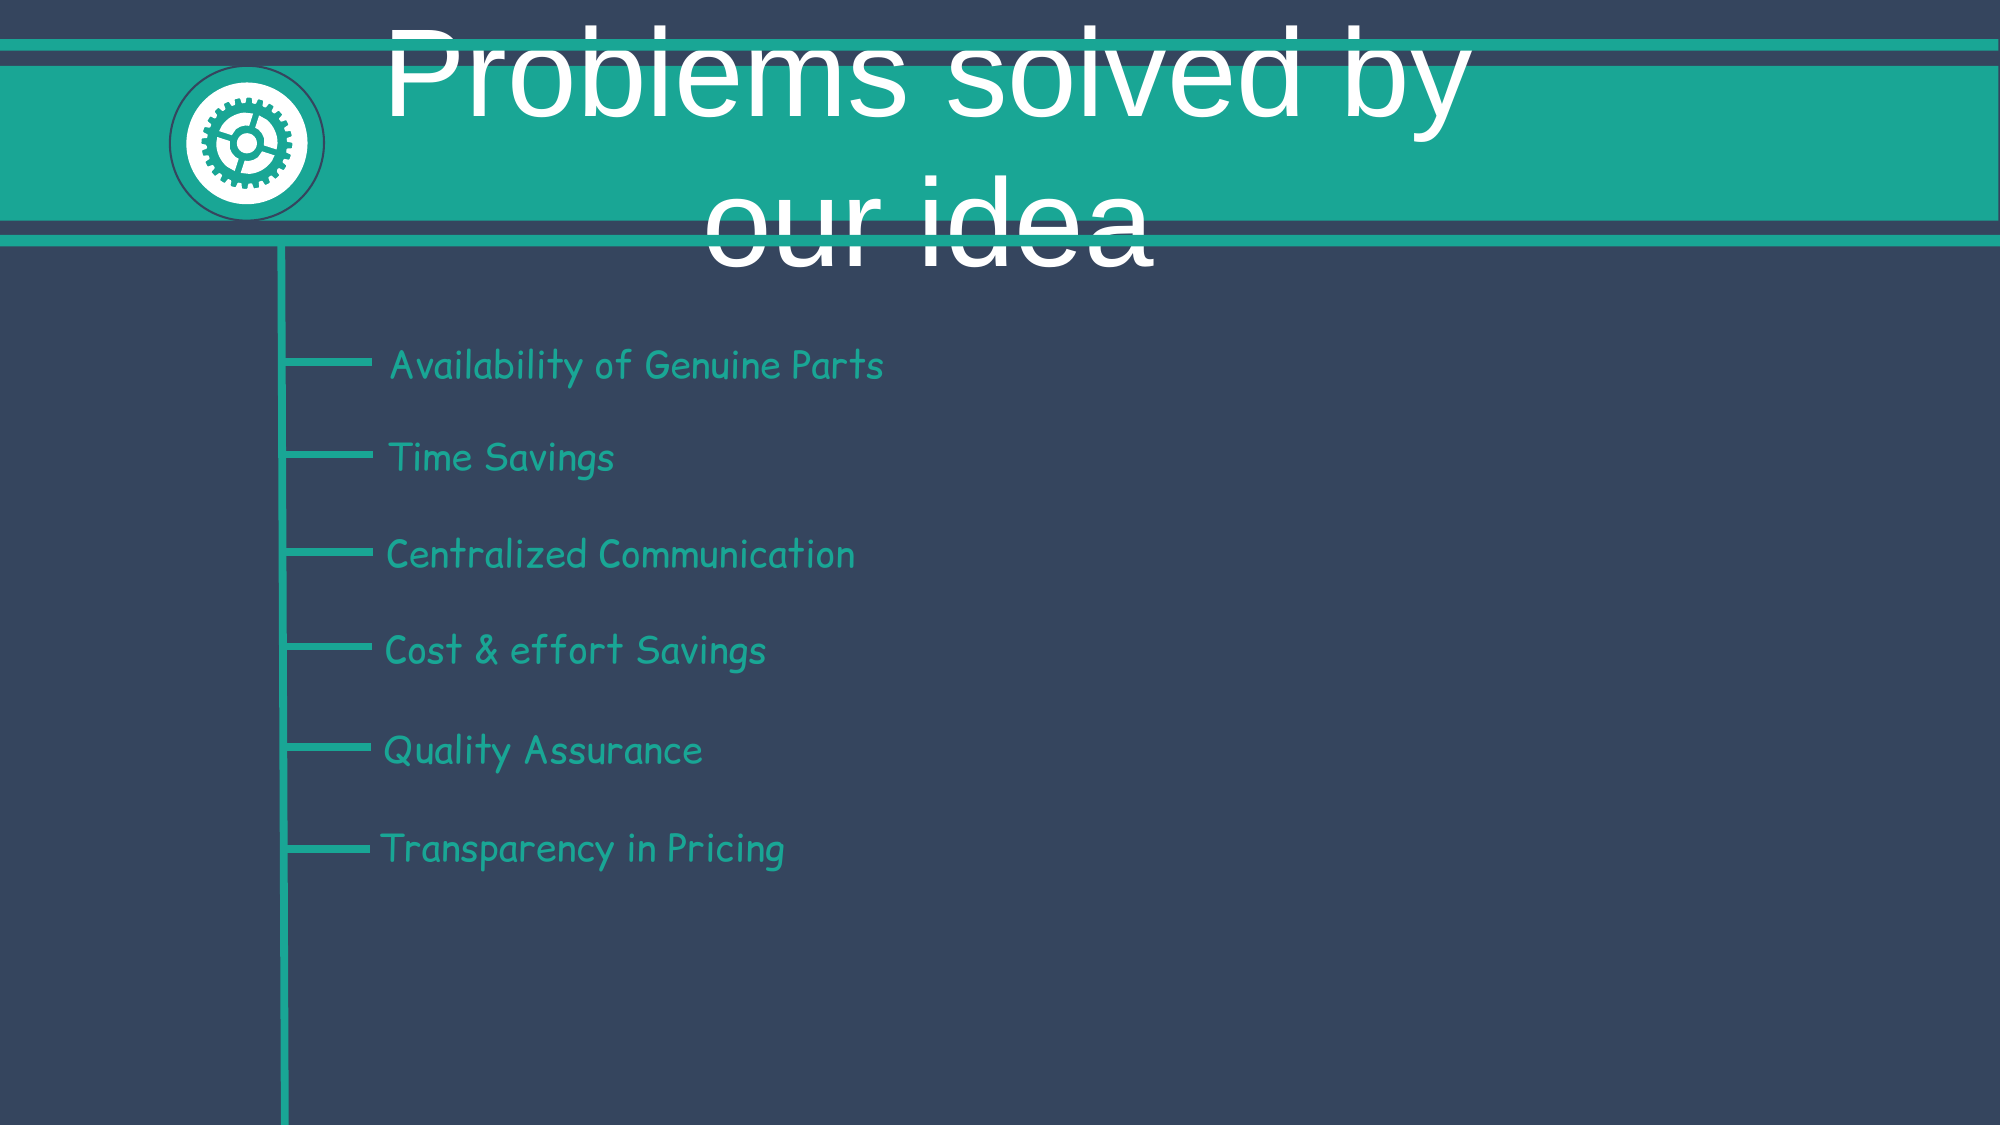

Problems solved by our idea

Availability of Genuine Parts
Time Savings
Centralized Communication
Cost & effort Savings
Quality Assurance
Transparency in Pricing